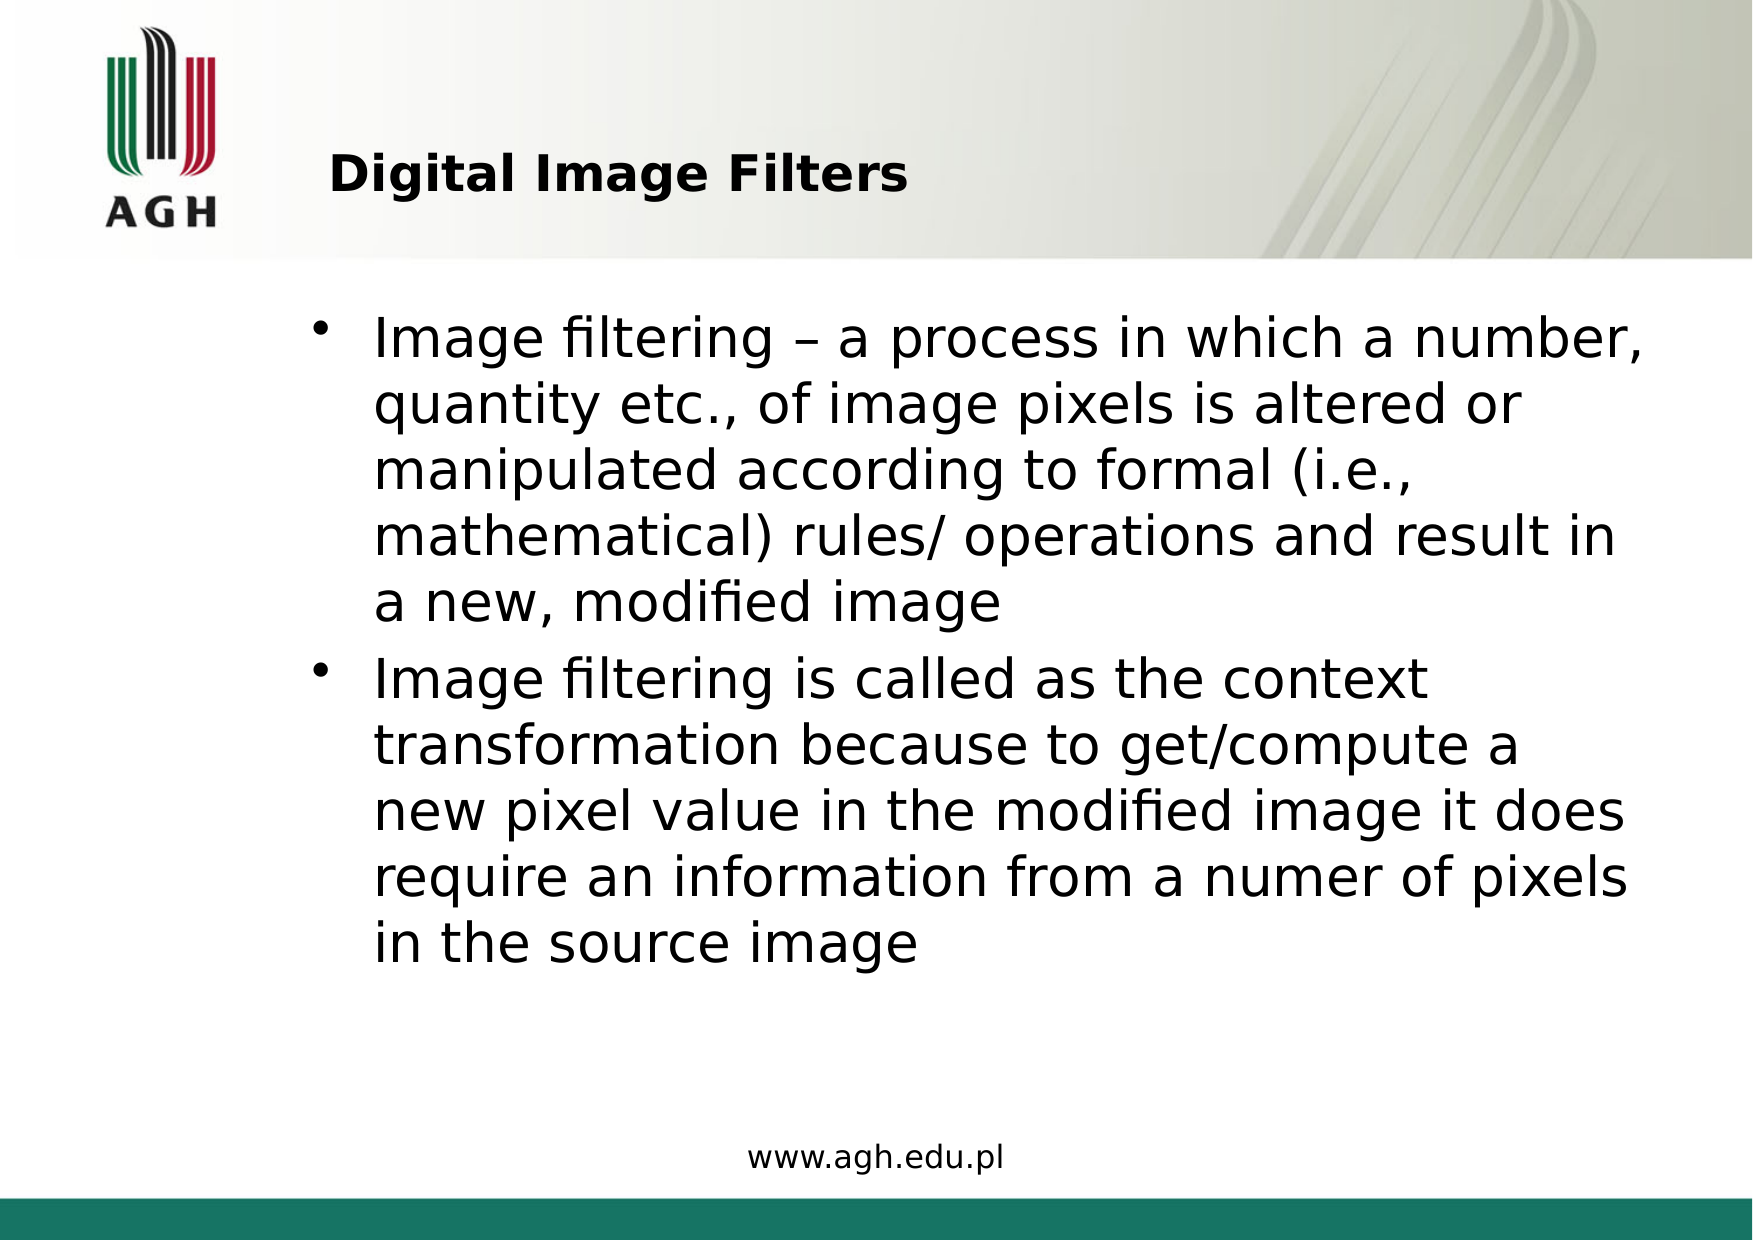

# Digital Image Filters
Image filtering – a process in which a number, quantity etc., of image pixels is altered or manipulated according to formal (i.e., mathematical) rules/ operations and result in a new, modified image
Image filtering is called as the context transformation because to get/compute a new pixel value in the modified image it does require an information from a numer of pixels in the source image
www.agh.edu.pl